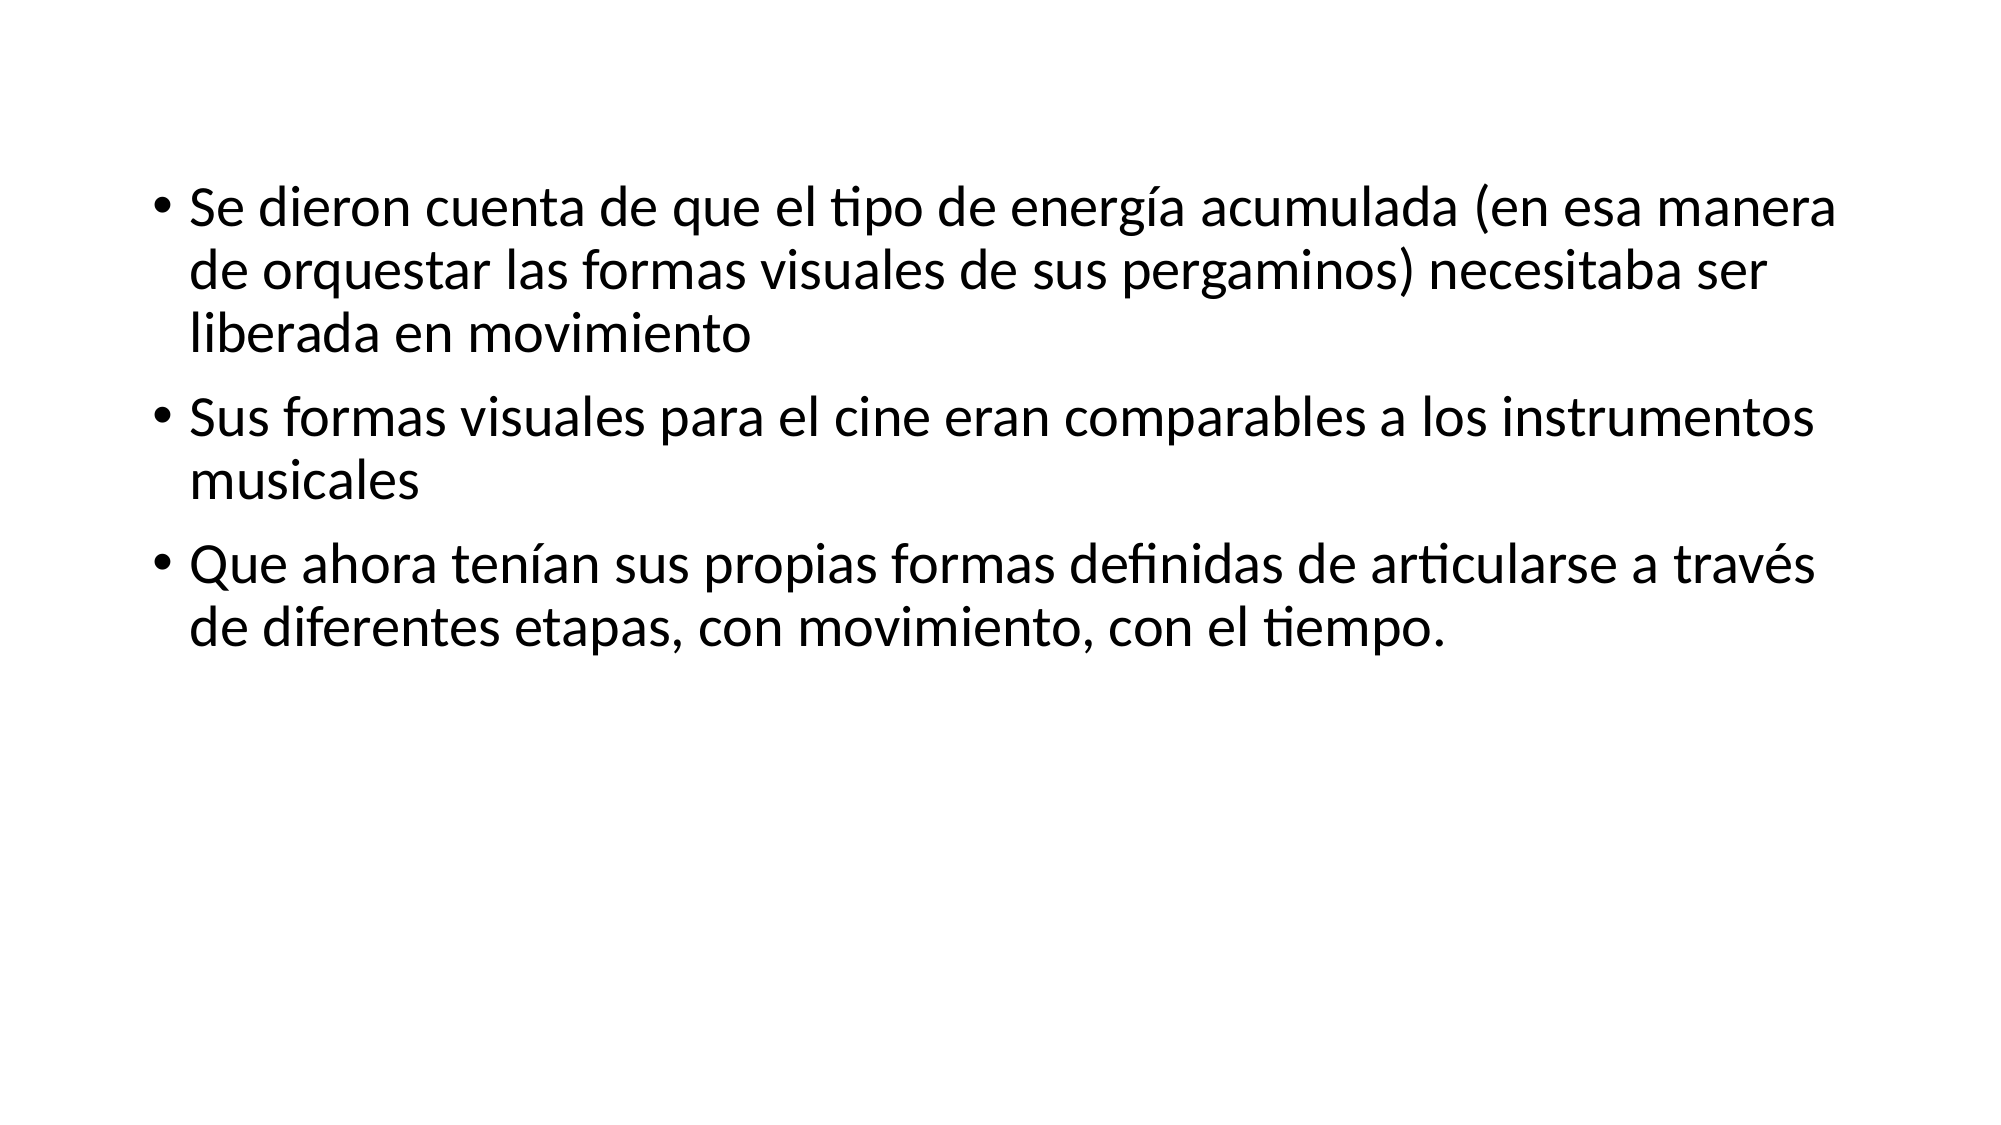

Se dieron cuenta de que el tipo de energía acumulada (en esa manera de orquestar las formas visuales de sus pergaminos) necesitaba ser liberada en movimiento
Sus formas visuales para el cine eran comparables a los instrumentos musicales
Que ahora tenían sus propias formas definidas de articularse a través de diferentes etapas, con movimiento, con el tiempo.